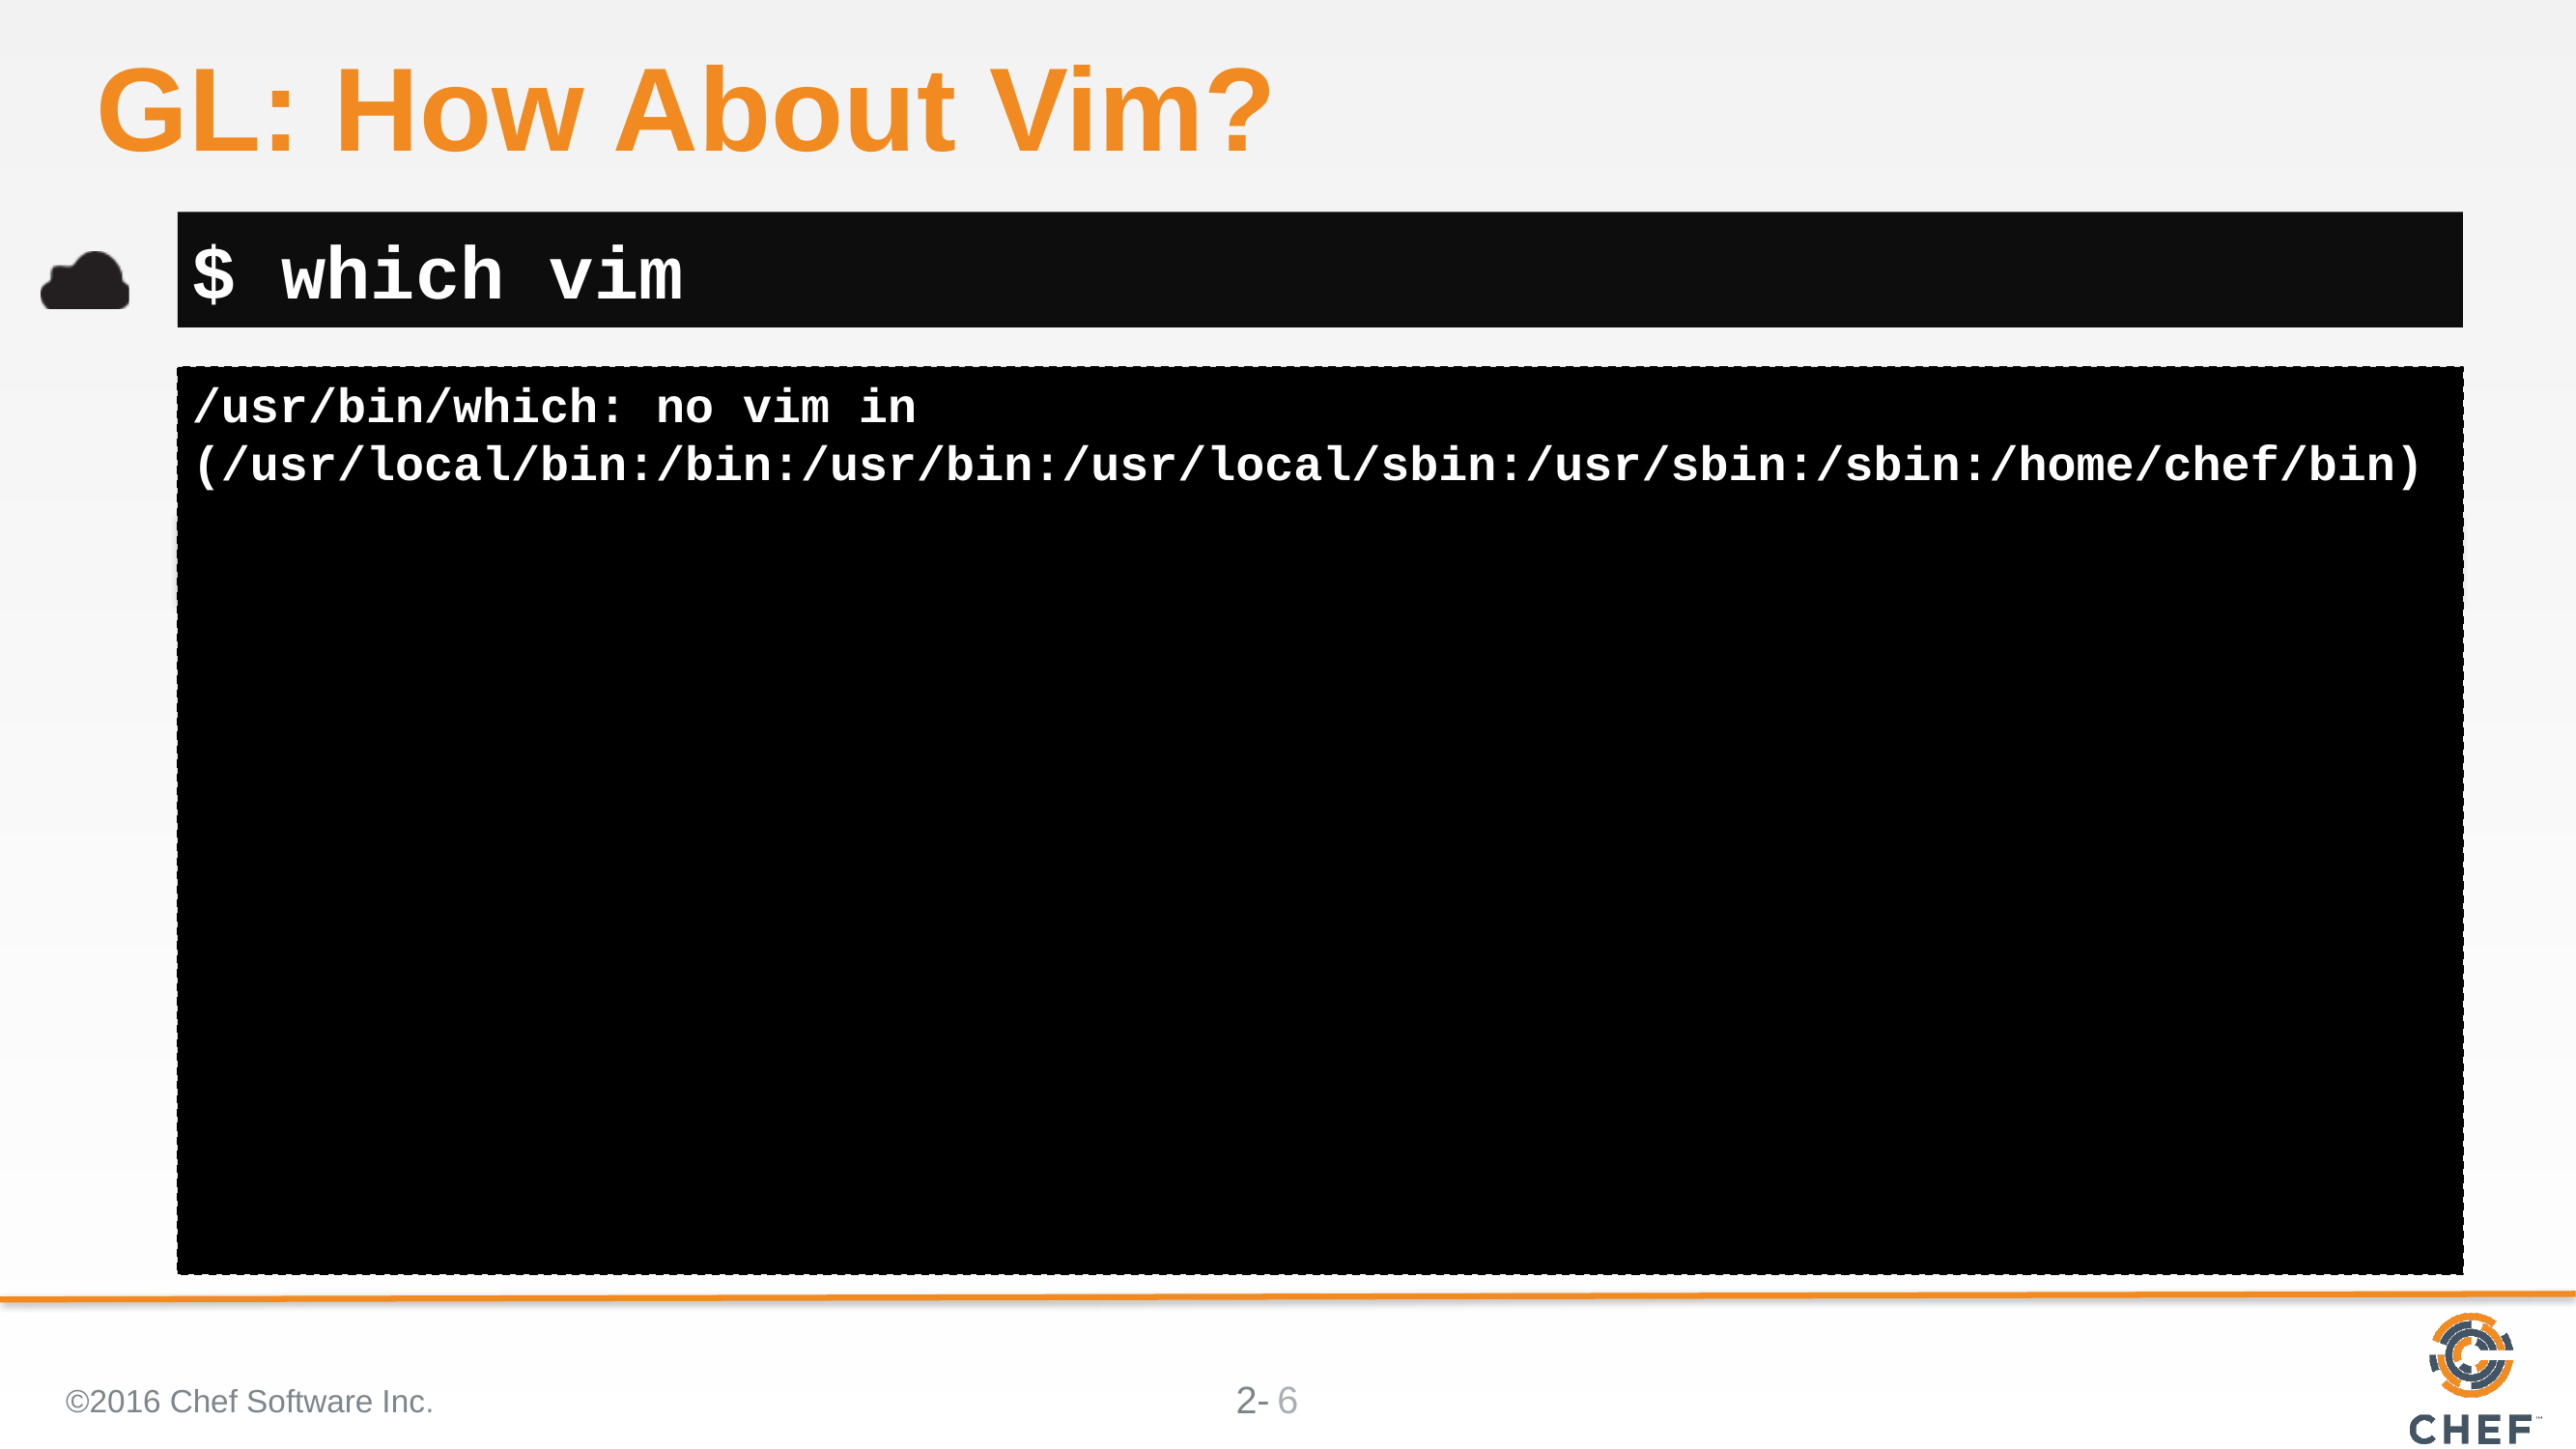

# GL: How About Vim?
$ which vim
/usr/bin/which: no vim in (/usr/local/bin:/bin:/usr/bin:/usr/local/sbin:/usr/sbin:/sbin:/home/chef/bin)
©2016 Chef Software Inc.
6